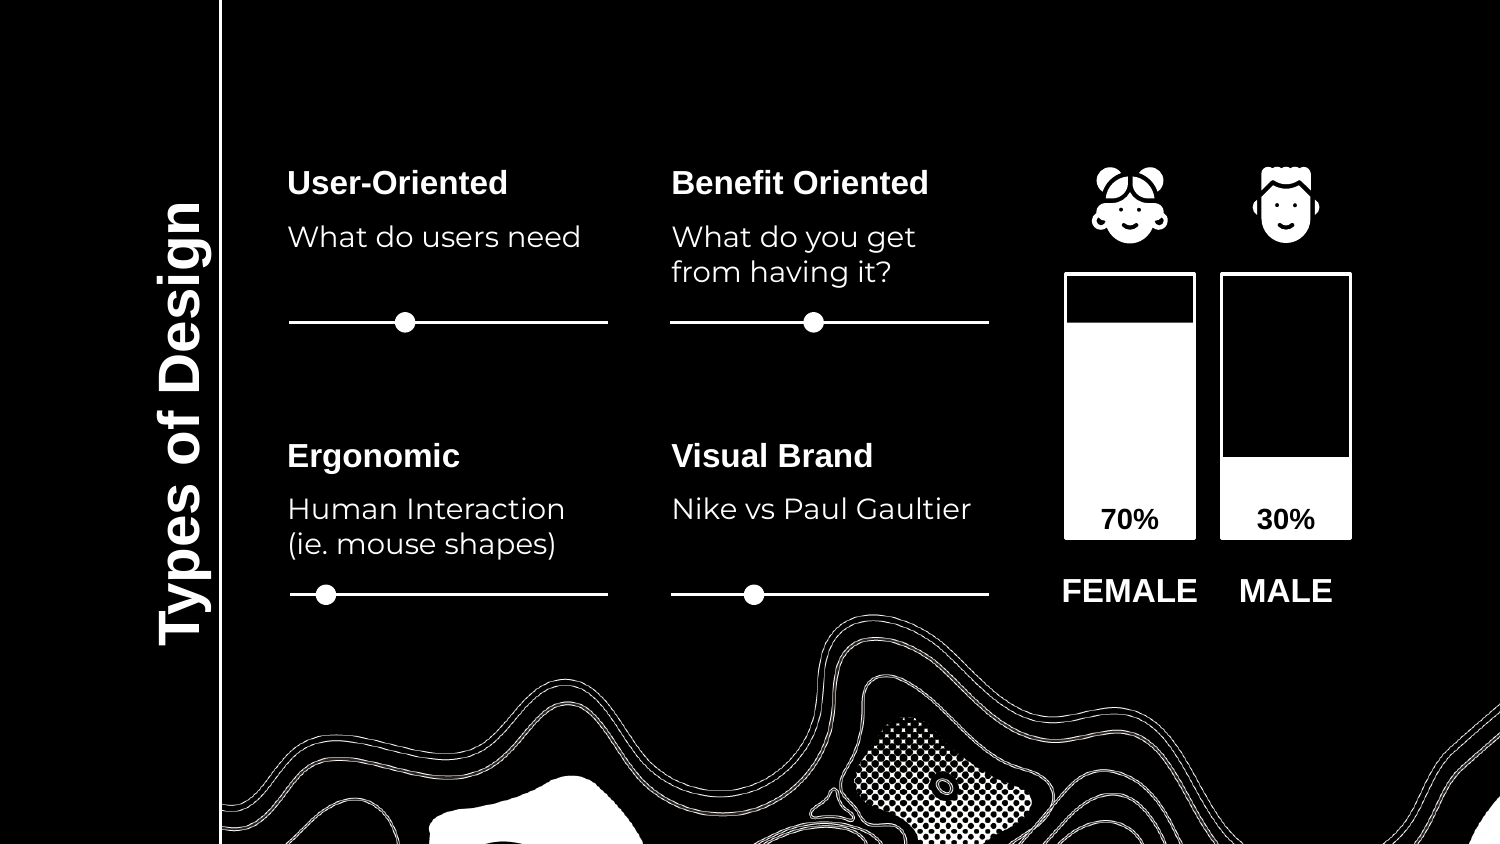

Benefit Oriented
User-Oriented

What do users need
What do you get from having it?

# Types of Design
Visual Brand
Ergonomic
Human Interaction (ie. mouse shapes)
Nike vs Paul Gaultier
70%
30%
FEMALE
MALE